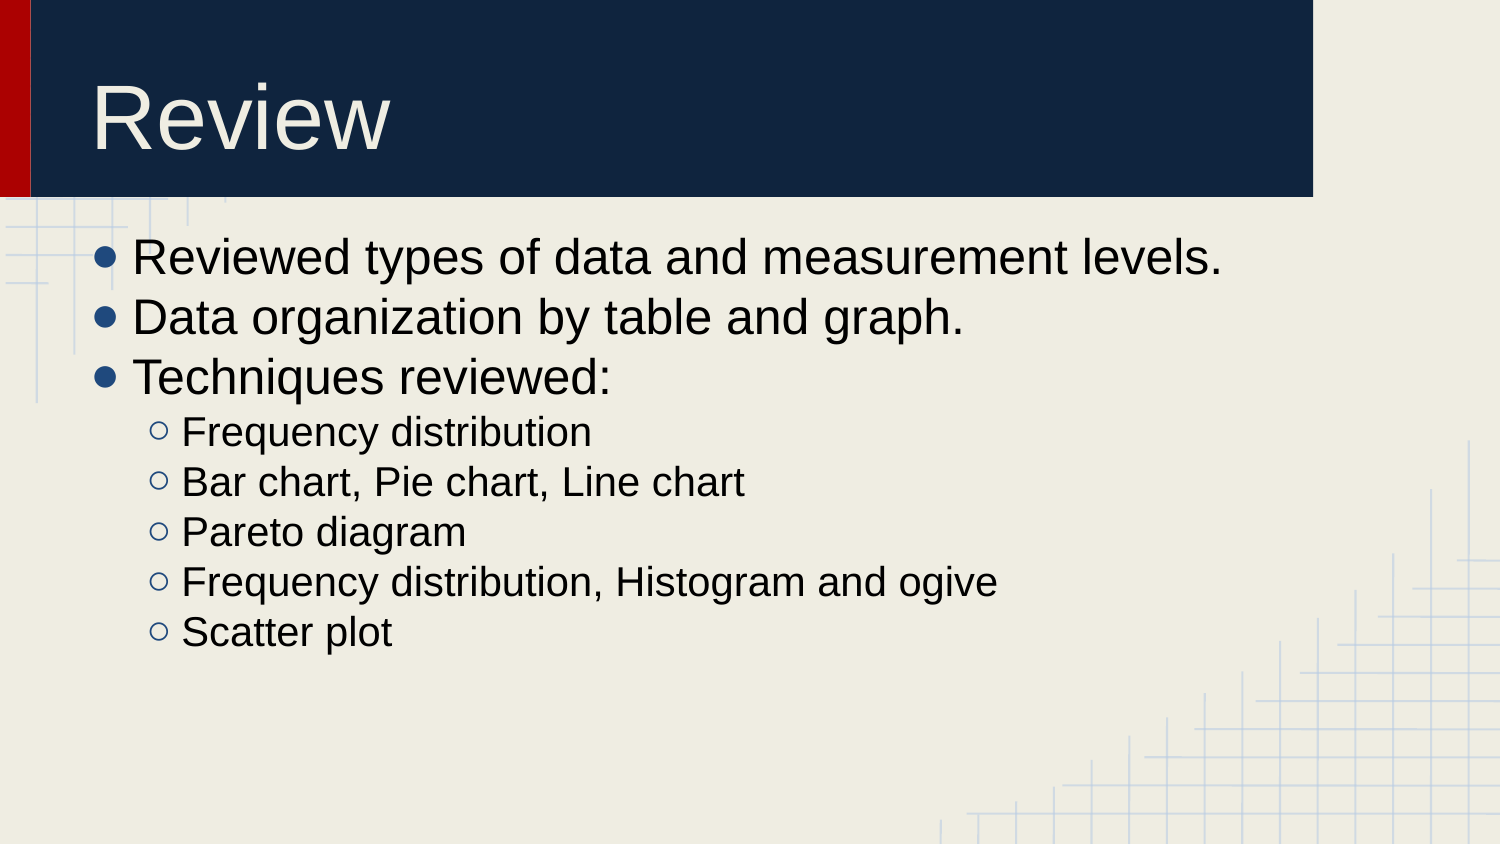

# Review
Reviewed types of data and measurement levels.
Data organization by table and graph.
Techniques reviewed:
Frequency distribution
Bar chart, Pie chart, Line chart
Pareto diagram
Frequency distribution, Histogram and ogive
Scatter plot